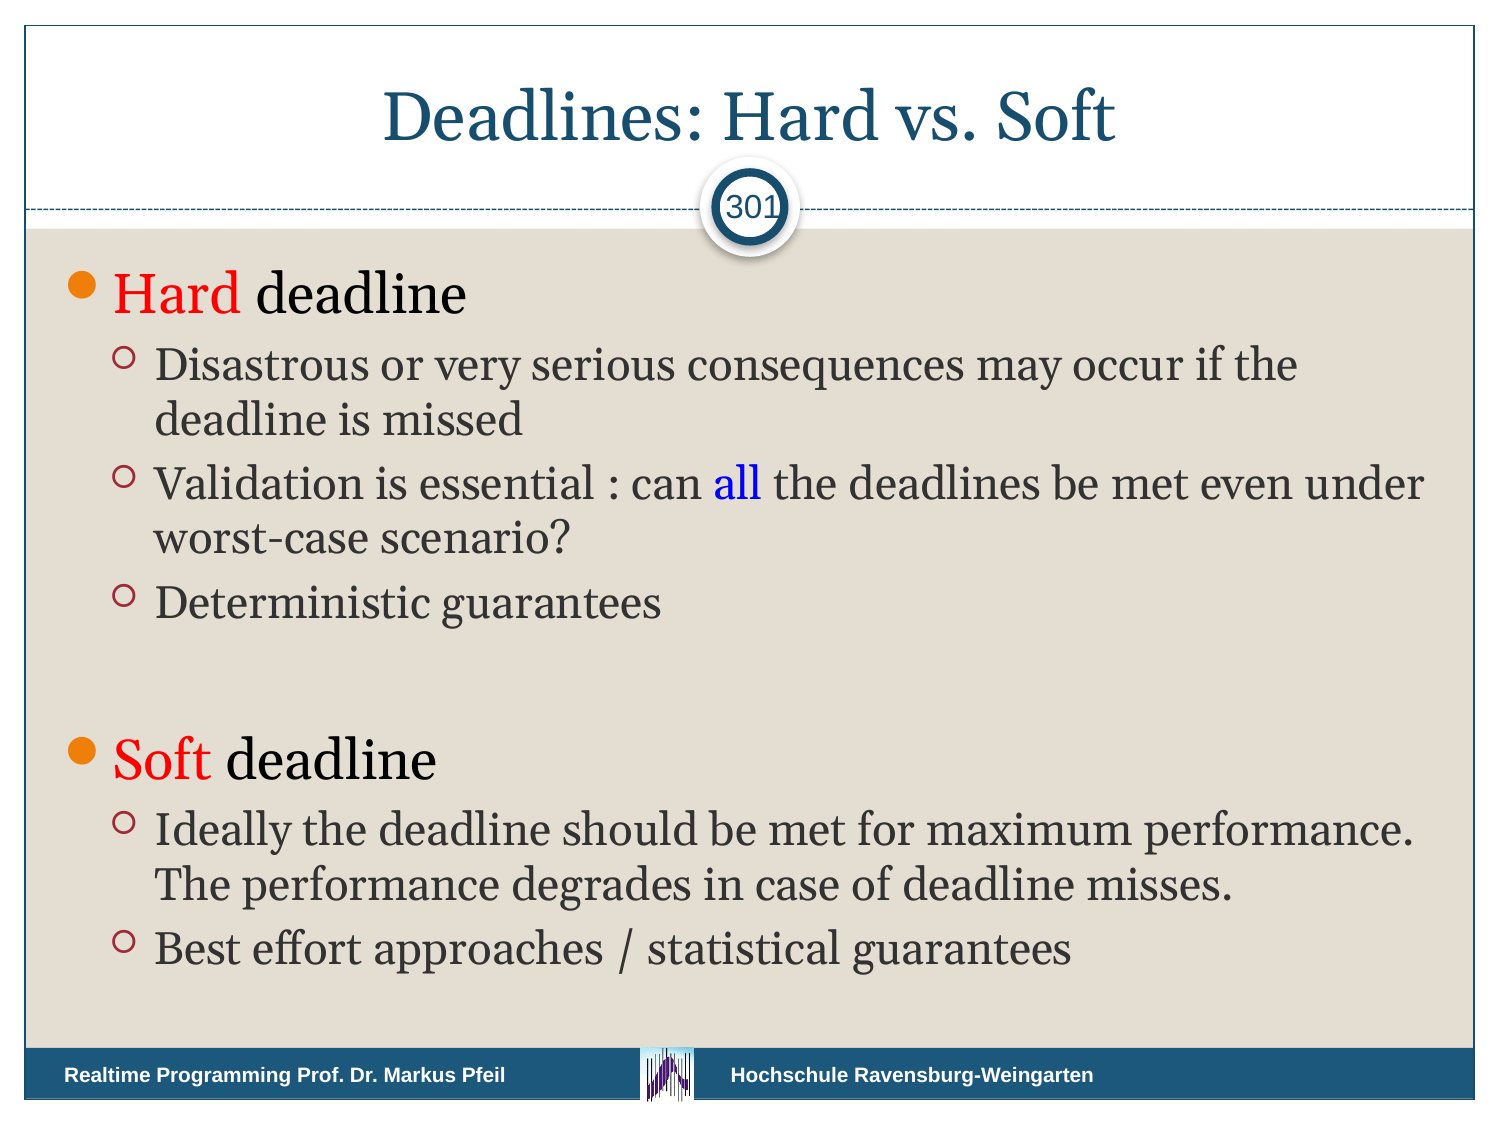

# Deadlines: Hard vs. Soft
301
Hard deadline
Disastrous or very serious consequences may occur if the deadline is missed
Validation is essential : can all the deadlines be met even under worst-case scenario?
Deterministic guarantees

Soft deadline
Ideally the deadline should be met for maximum performance. The performance degrades in case of deadline misses.
Best effort approaches / statistical guarantees
Realtime Programming Prof. Dr. Markus Pfeil